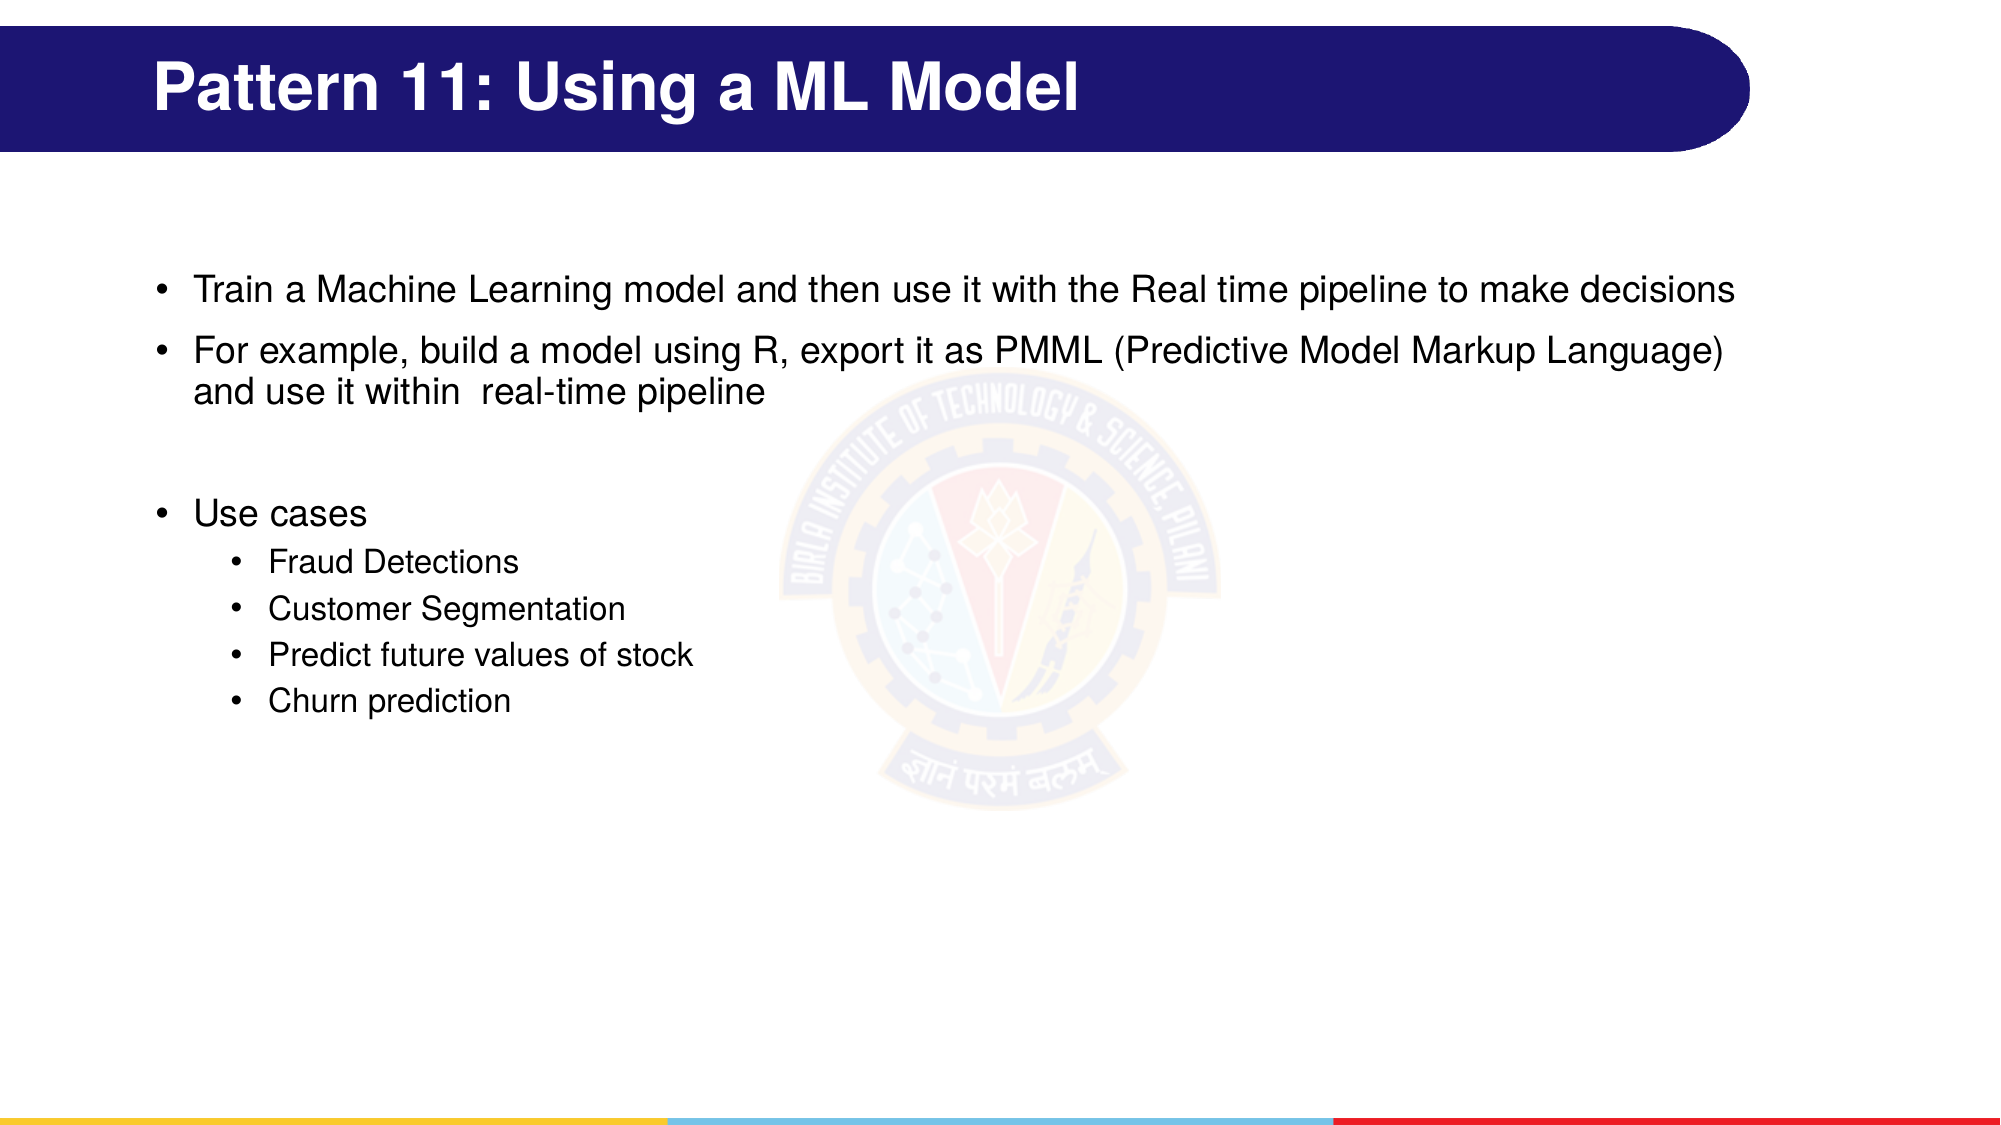

# Pattern 11: Using a ML Model

Train a Machine Learning model and then use it with the Real time pipeline to make decisions
For example, build a model using R, export it as PMML (Predictive Model Markup Language) and use it within  real-time pipeline

Use cases
Fraud Detections
Customer Segmentation
Predict future values of stock
Churn prediction